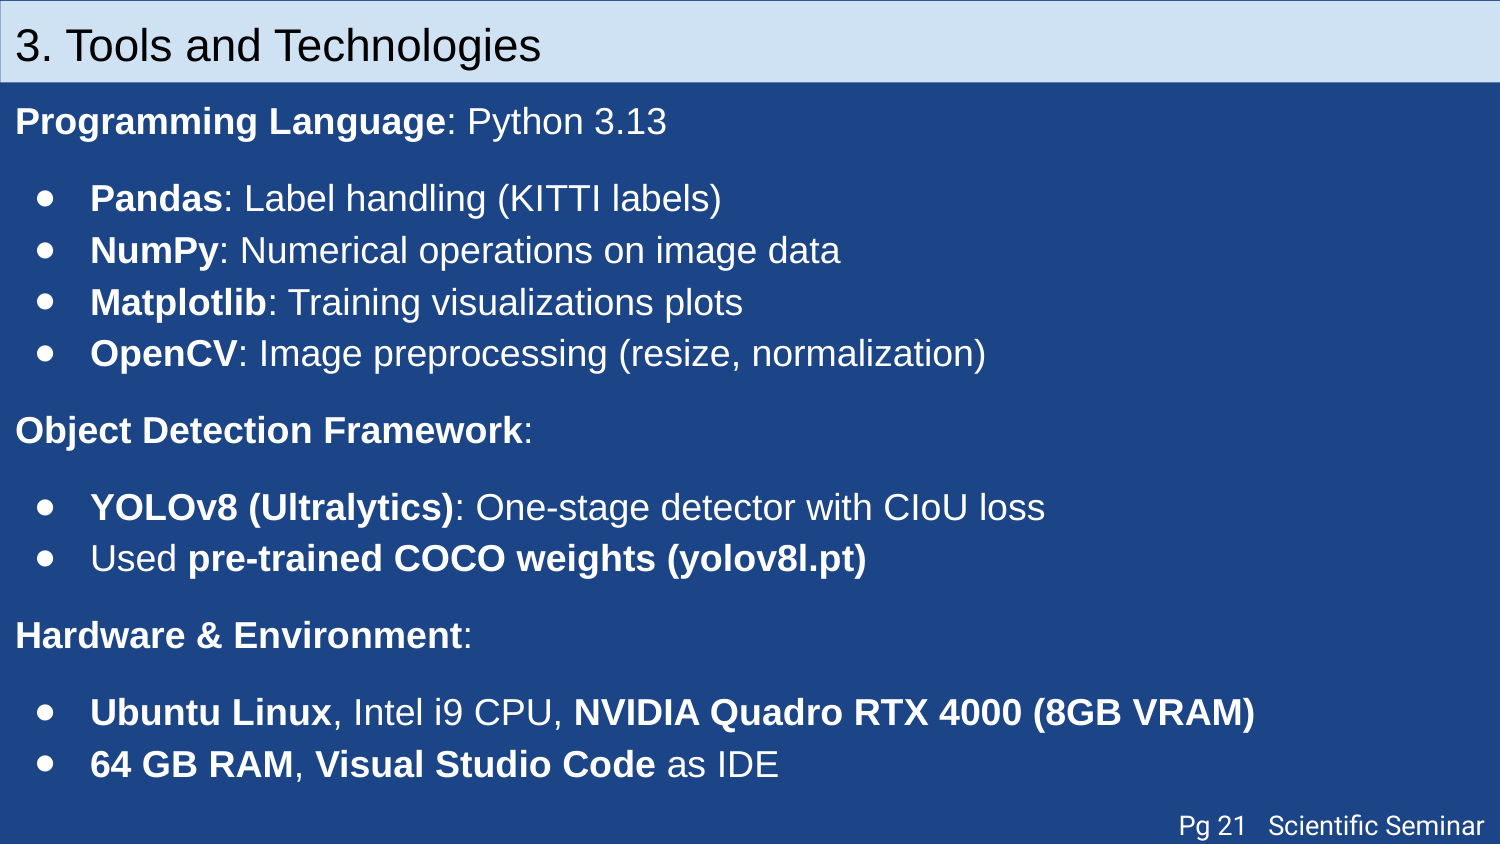

3. Tools and Technologies
Programming Language: Python 3.13
Pandas: Label handling (KITTI labels)
NumPy: Numerical operations on image data
Matplotlib: Training visualizations plots
OpenCV: Image preprocessing (resize, normalization)
Object Detection Framework:
YOLOv8 (Ultralytics): One-stage detector with CIoU loss
Used pre-trained COCO weights (yolov8l.pt)
Hardware & Environment:
Ubuntu Linux, Intel i9 CPU, NVIDIA Quadro RTX 4000 (8GB VRAM)
64 GB RAM, Visual Studio Code as IDE

Pg 21   Scientific Seminar